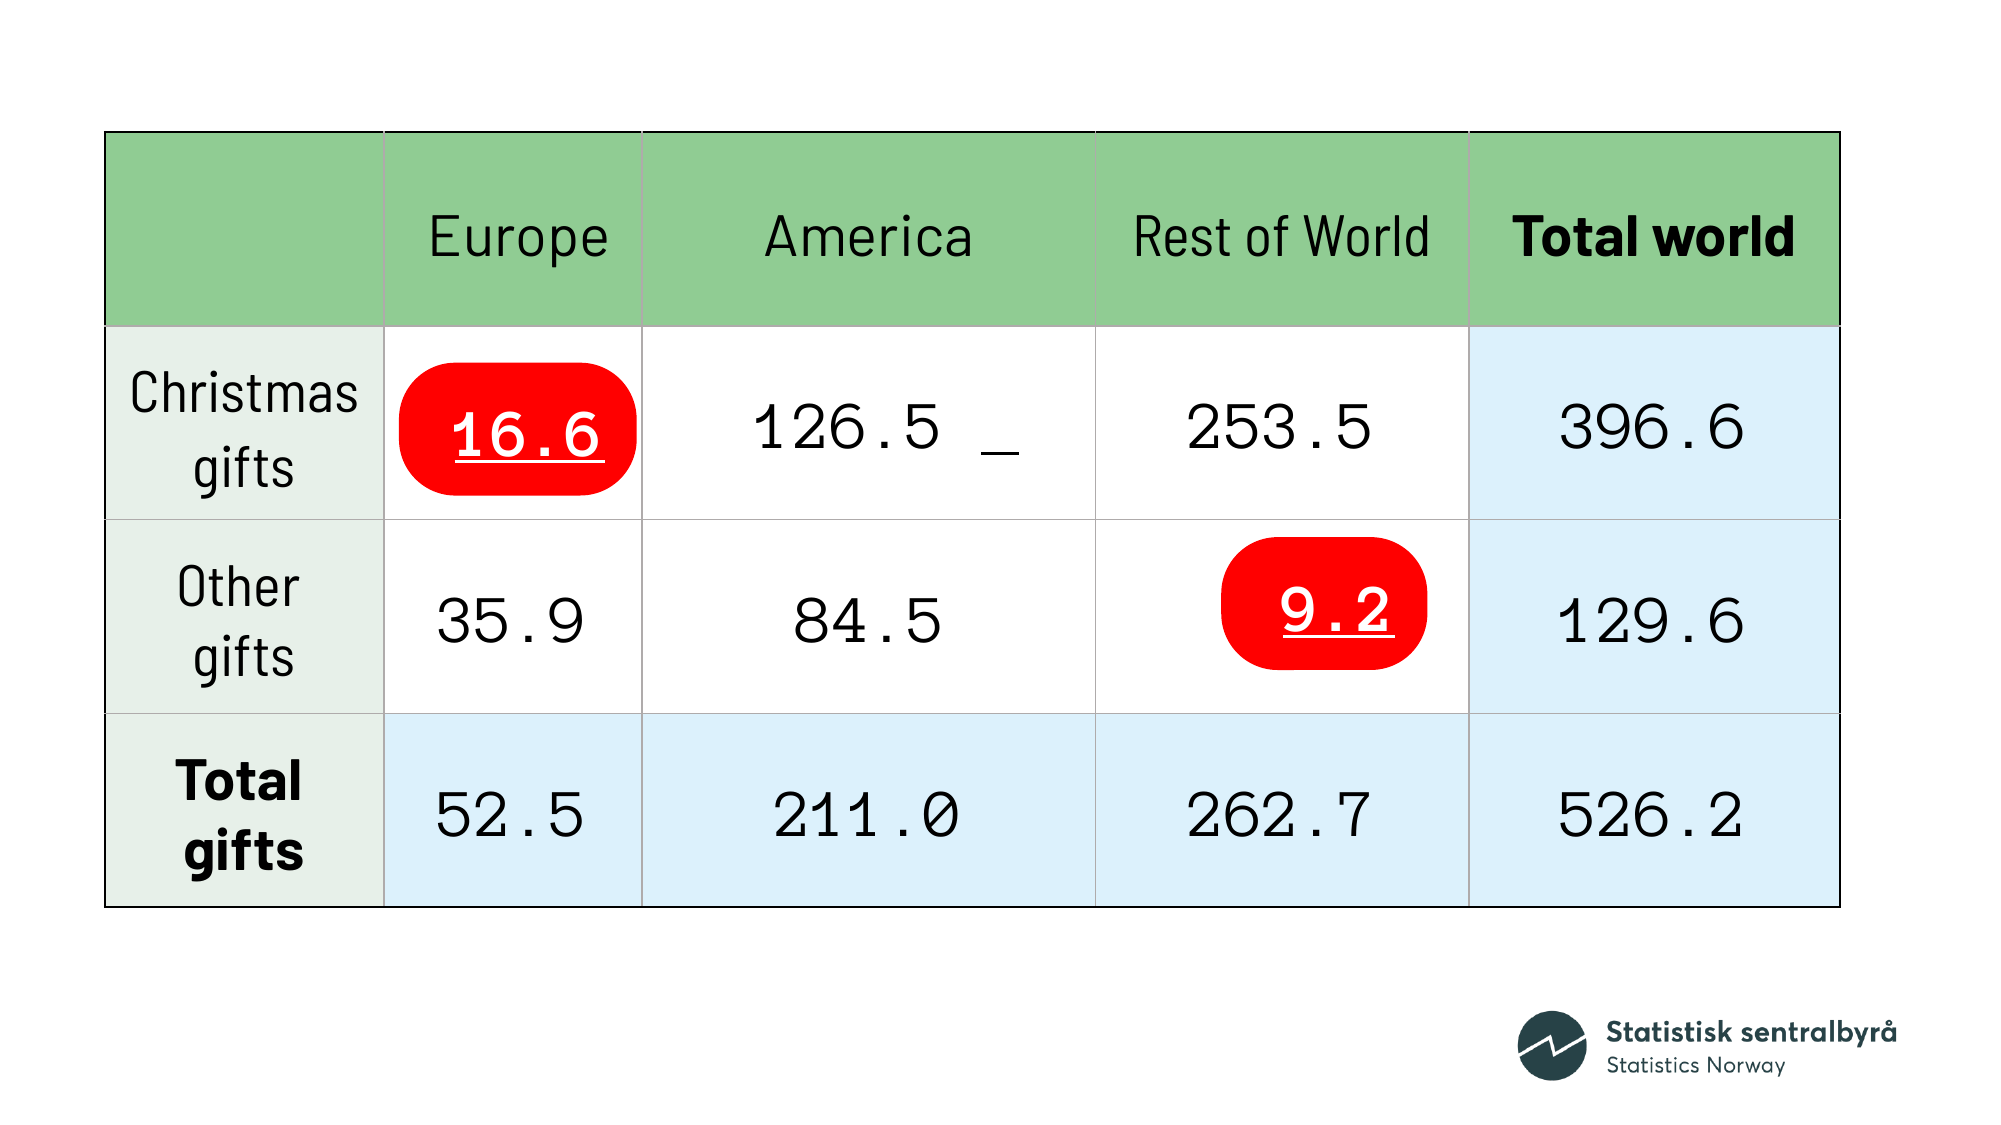

|  | Europe | America | Rest of World | Total world |
| --- | --- | --- | --- | --- |
| Christmas gifts | 16.6 | 126.5 | 253.5 | 396.6 |
| Other gifts | 35.9 | 84.5 | 9.2 | 129.6 |
| Total gifts | 52.5 | 211.0 | 262.7 | 526.2 |
16.6
9.2